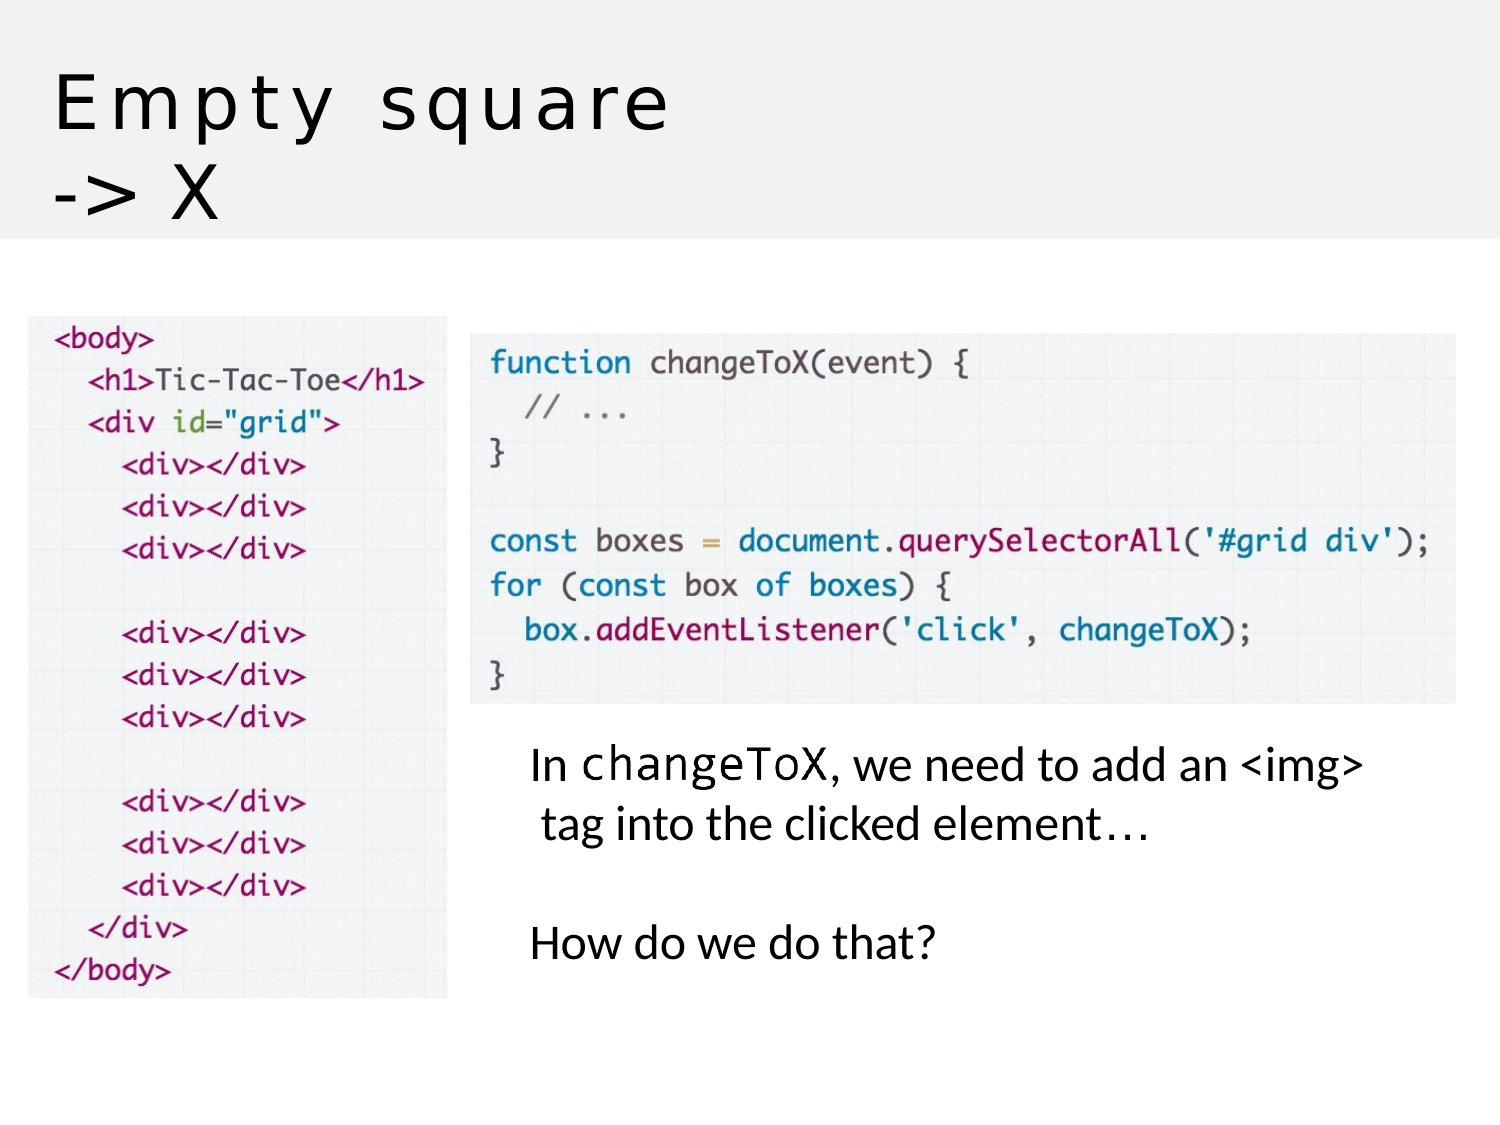

# Empty square -> X

In	, we need to add an <img>  tag into the clicked element…

How do we do that?